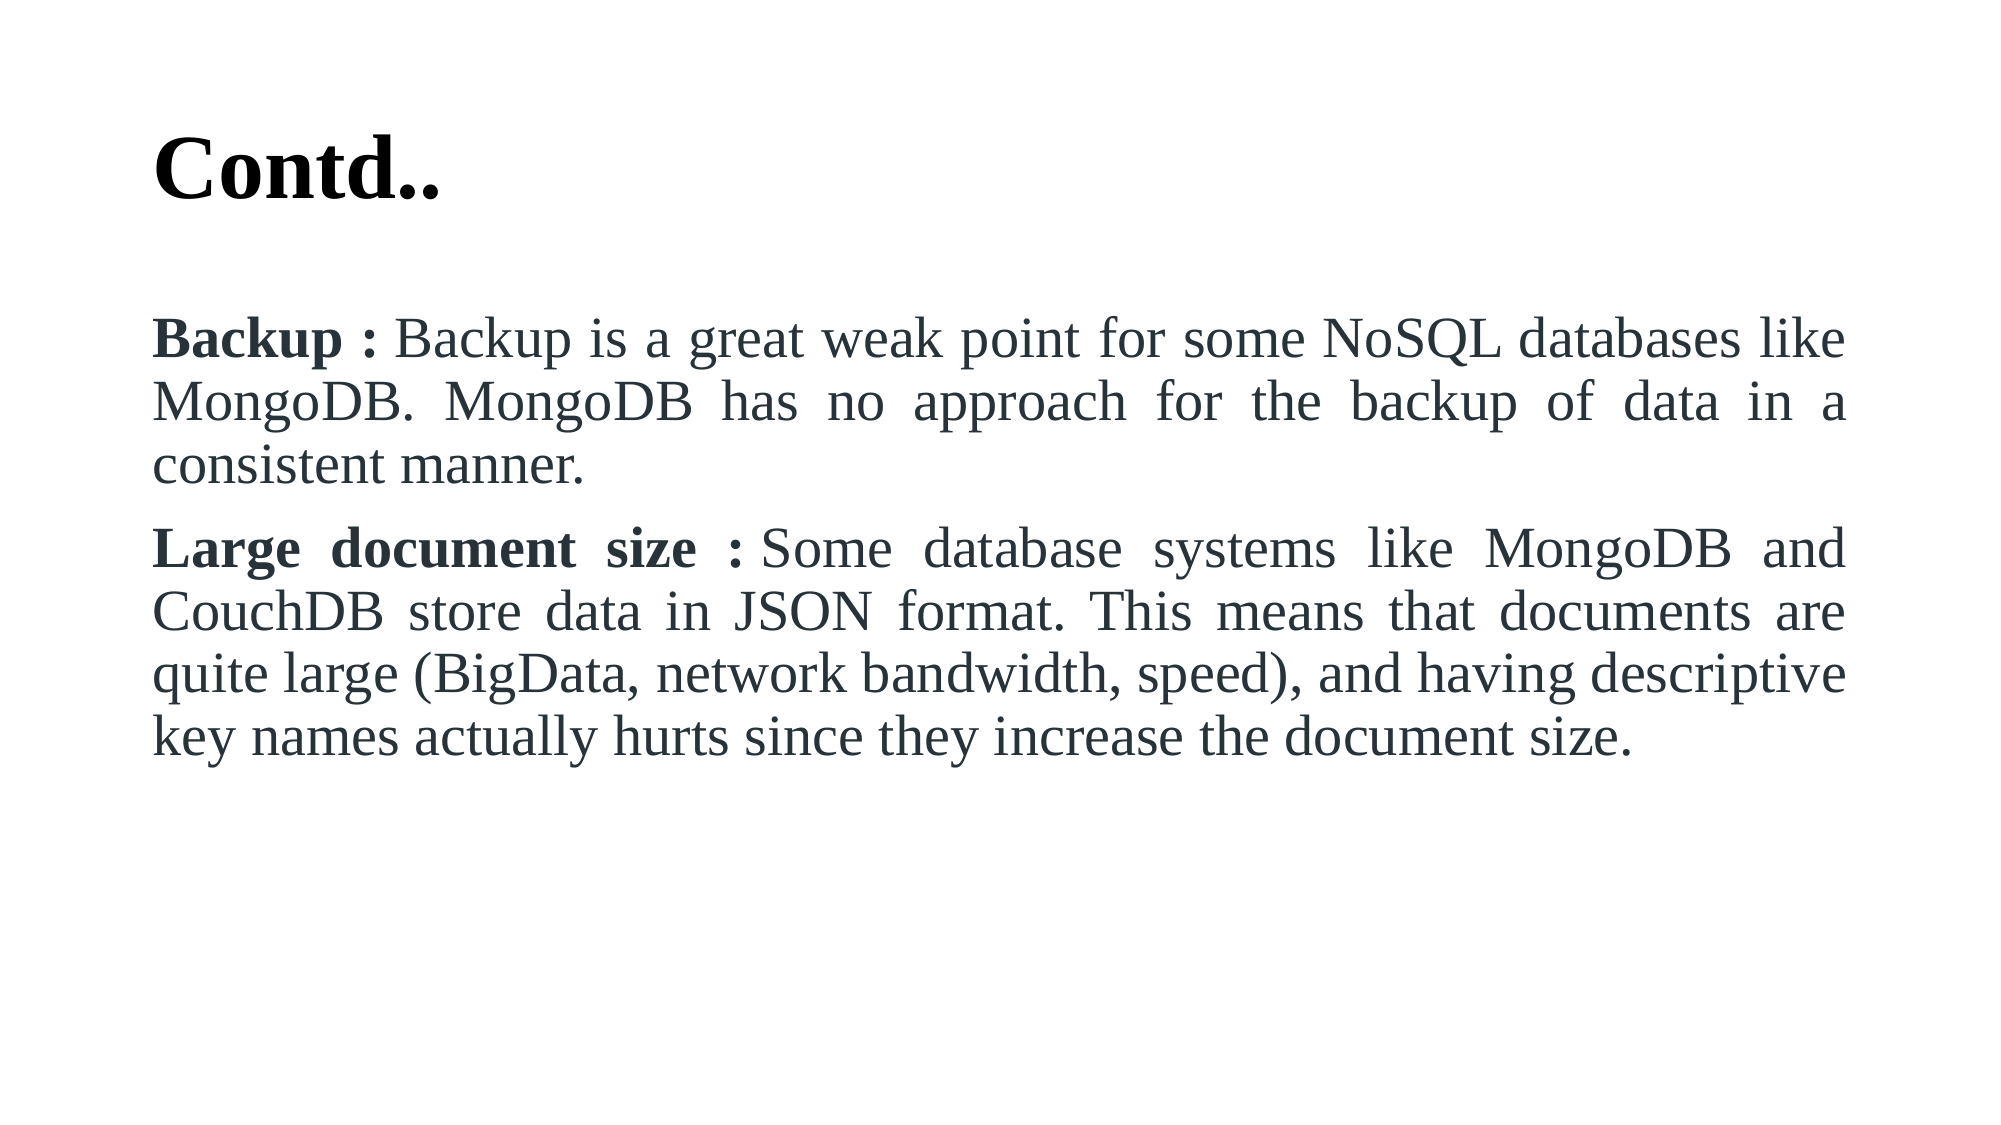

# Contd..
Backup : Backup is a great weak point for some NoSQL databases like MongoDB. MongoDB has no approach for the backup of data in a consistent manner.
Large document size : Some database systems like MongoDB and CouchDB store data in JSON format. This means that documents are quite large (BigData, network bandwidth, speed), and having descriptive key names actually hurts since they increase the document size.